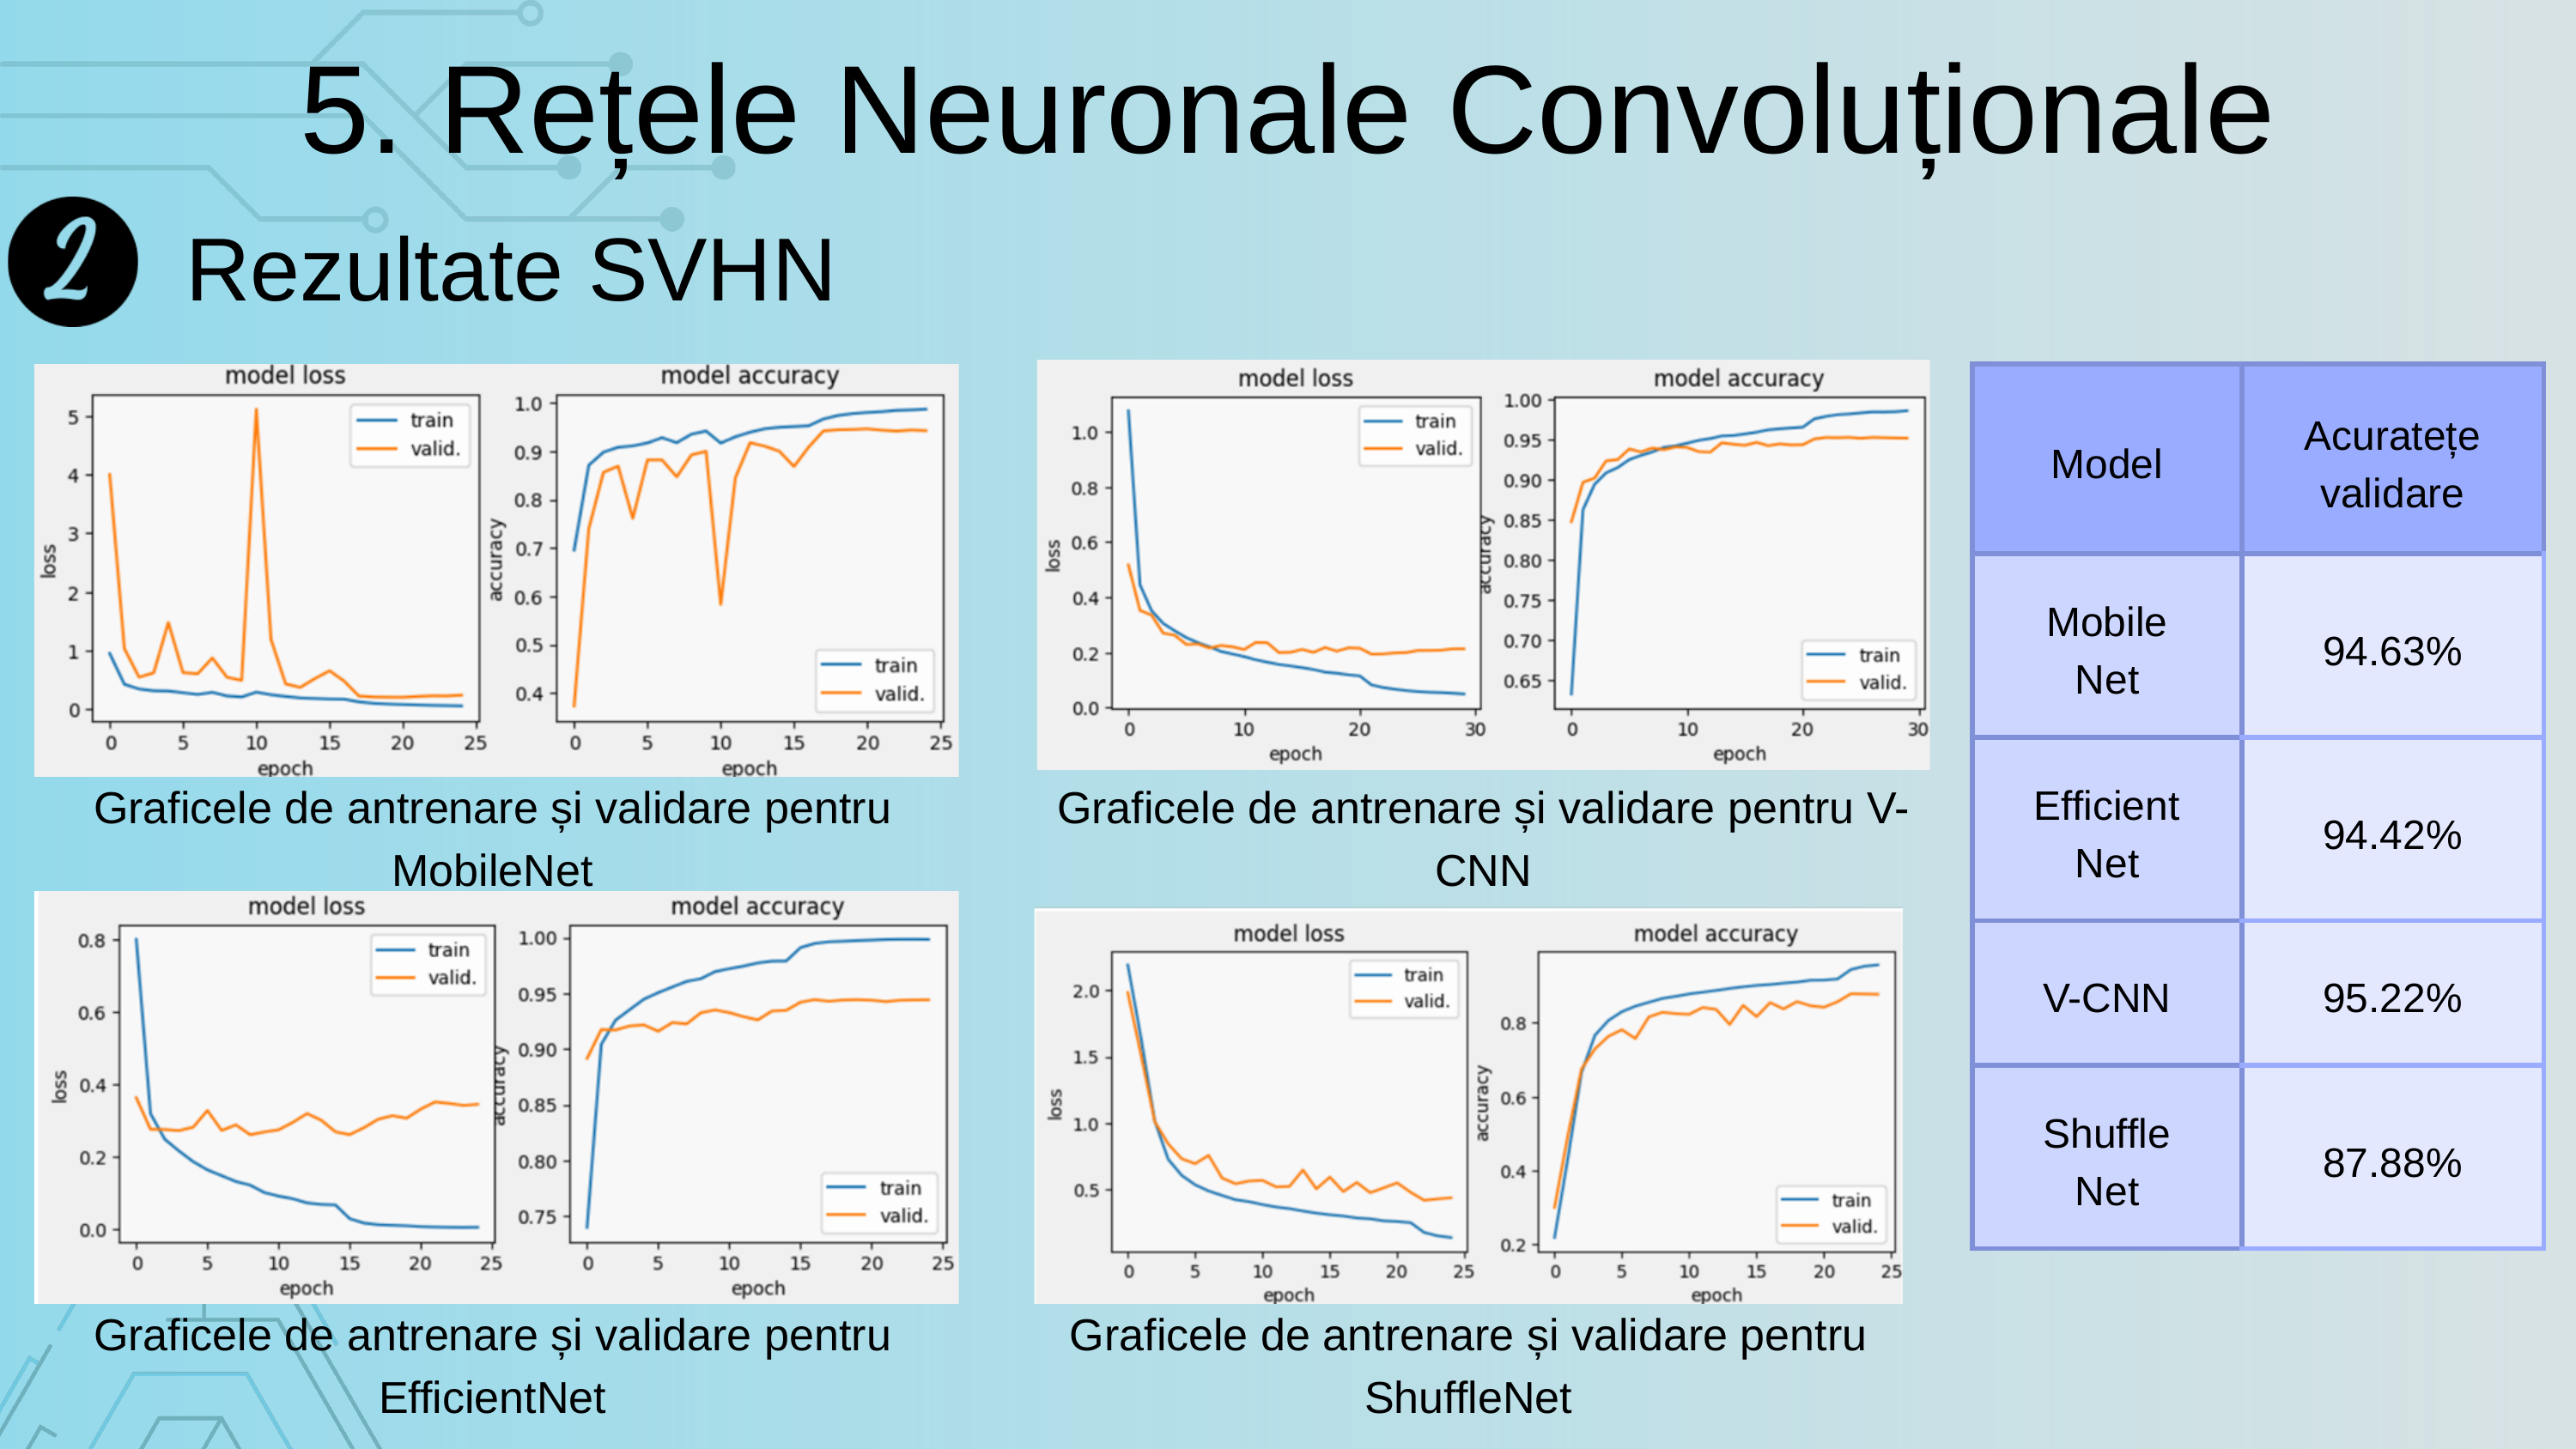

5. Rețele Neuronale Convoluționale
Rezultate SVHN

| Model | Acuratețe validare |
| --- | --- |
| Mobile Net | 94.63% |
| Efficient Net | 94.42% |
| V-CNN | 95.22% |
| Shuffle Net | 87.88% |
Graficele de antrenare și validare pentru MobileNet
Graficele de antrenare și validare pentru V-CNN

Graficele de antrenare și validare pentru EfficientNet
Graficele de antrenare și validare pentru ShuffleNet